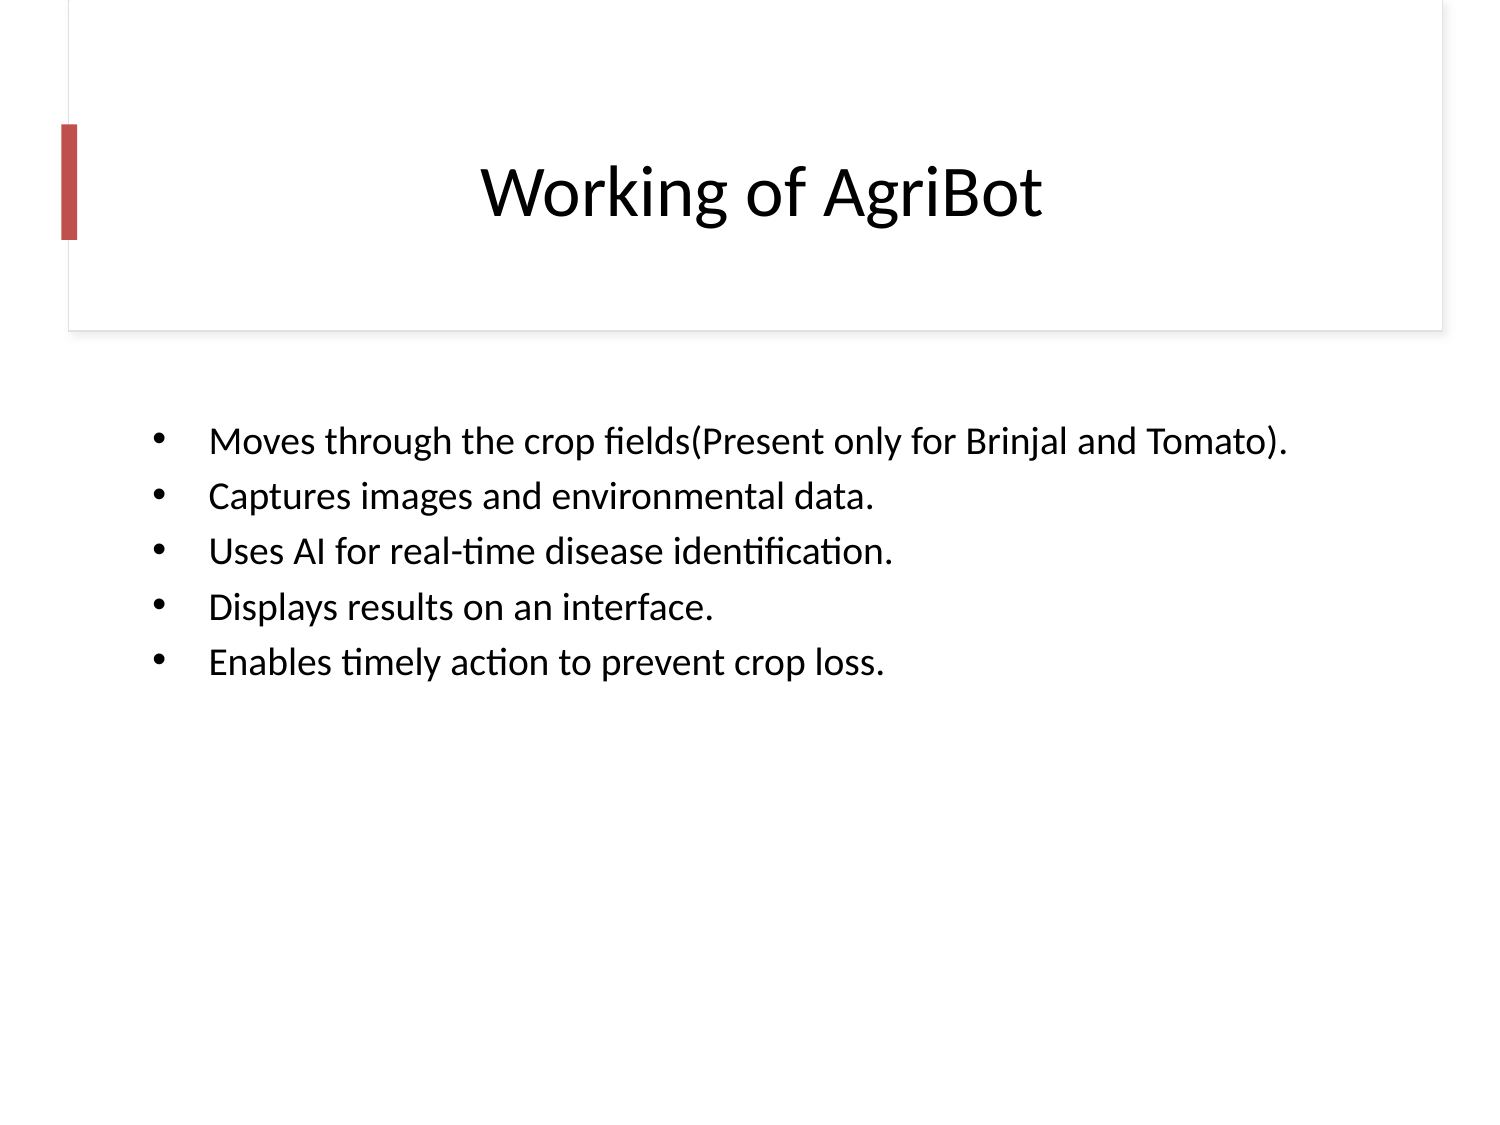

# Working of AgriBot

Moves through the crop fields(Present only for Brinjal and Tomato).
Captures images and environmental data.
Uses AI for real-time disease identification.
Displays results on an interface.
Enables timely action to prevent crop loss.